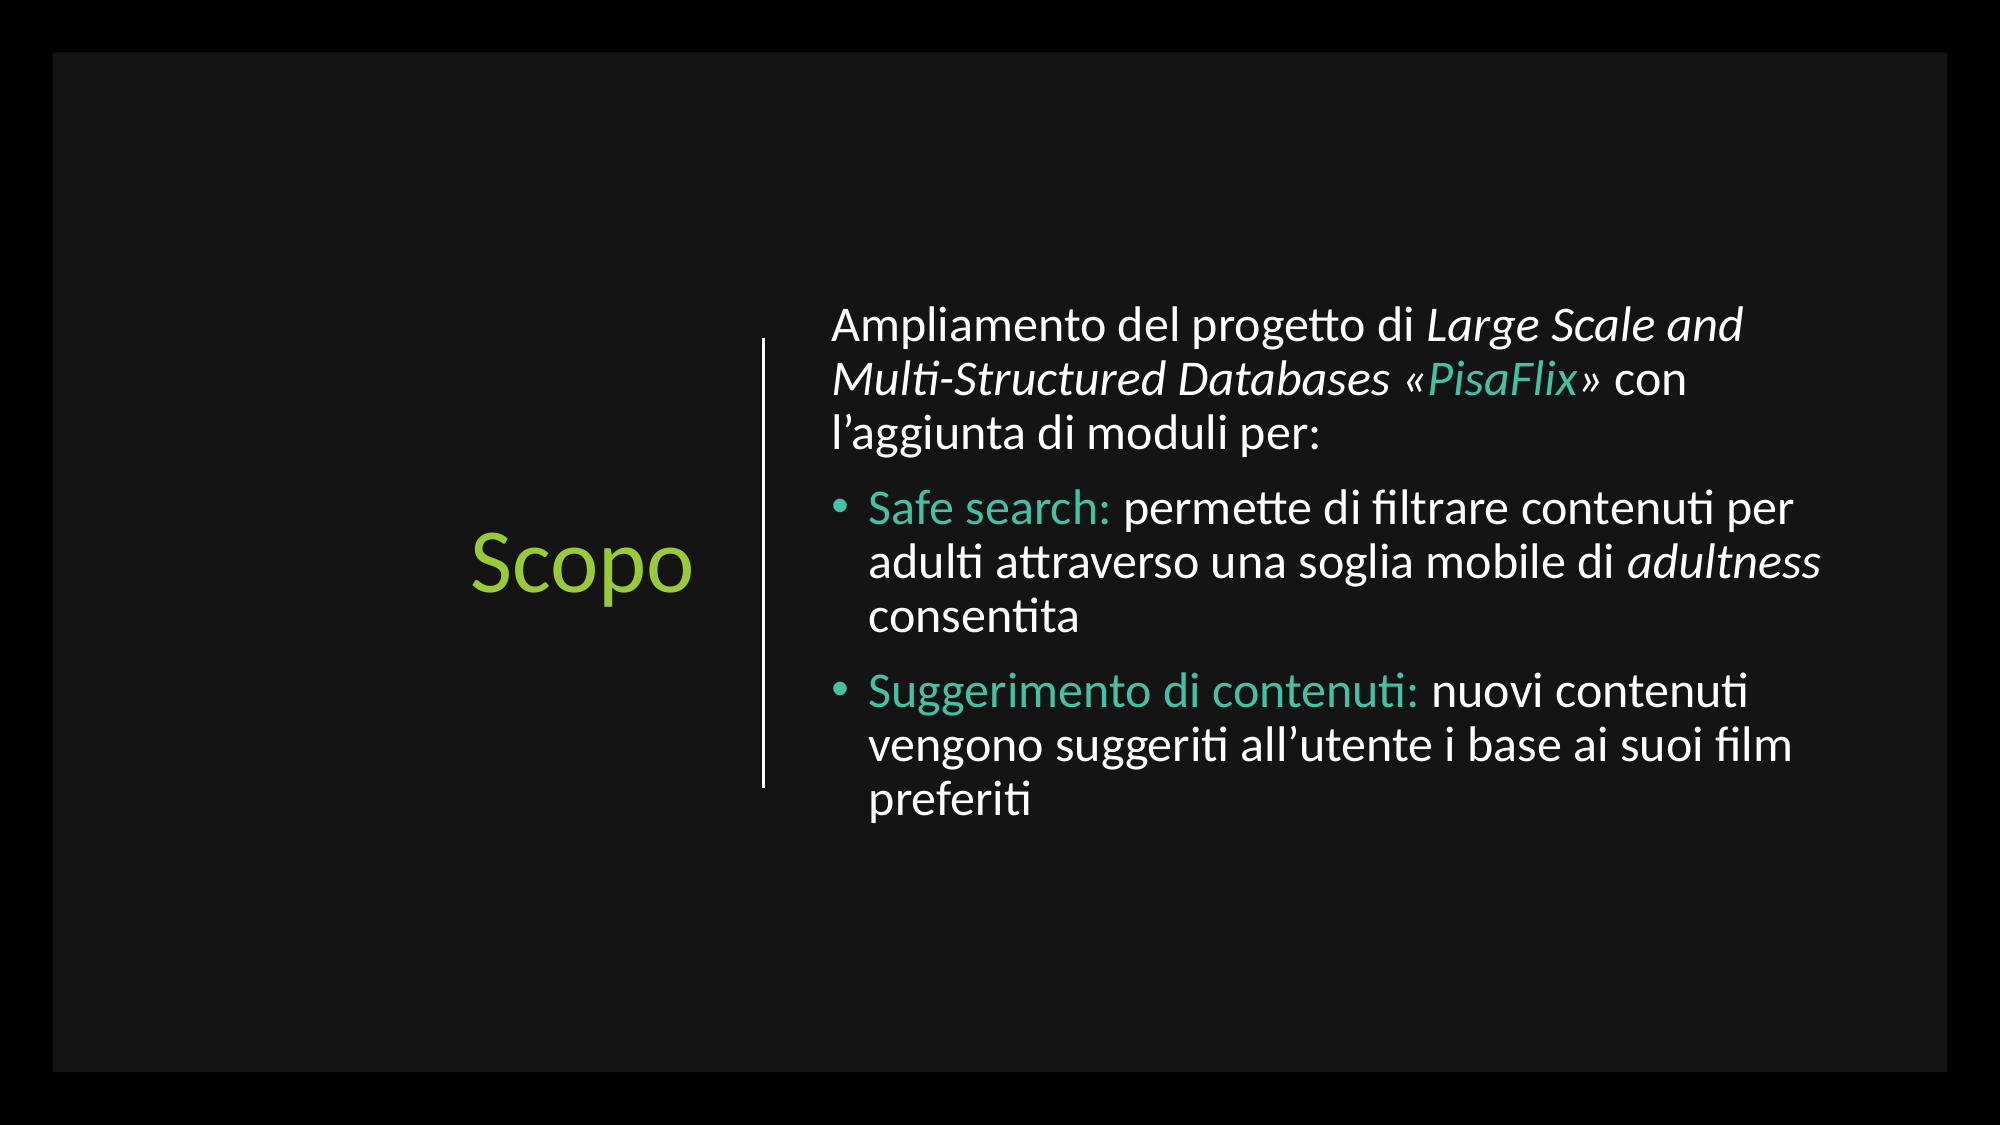

# Scopo
Ampliamento del progetto di Large Scale and Multi-Structured Databases «PisaFlix» con l’aggiunta di moduli per:
Safe search: permette di filtrare contenuti per adulti attraverso una soglia mobile di adultness consentita
Suggerimento di contenuti: nuovi contenuti vengono suggeriti all’utente i base ai suoi film preferiti